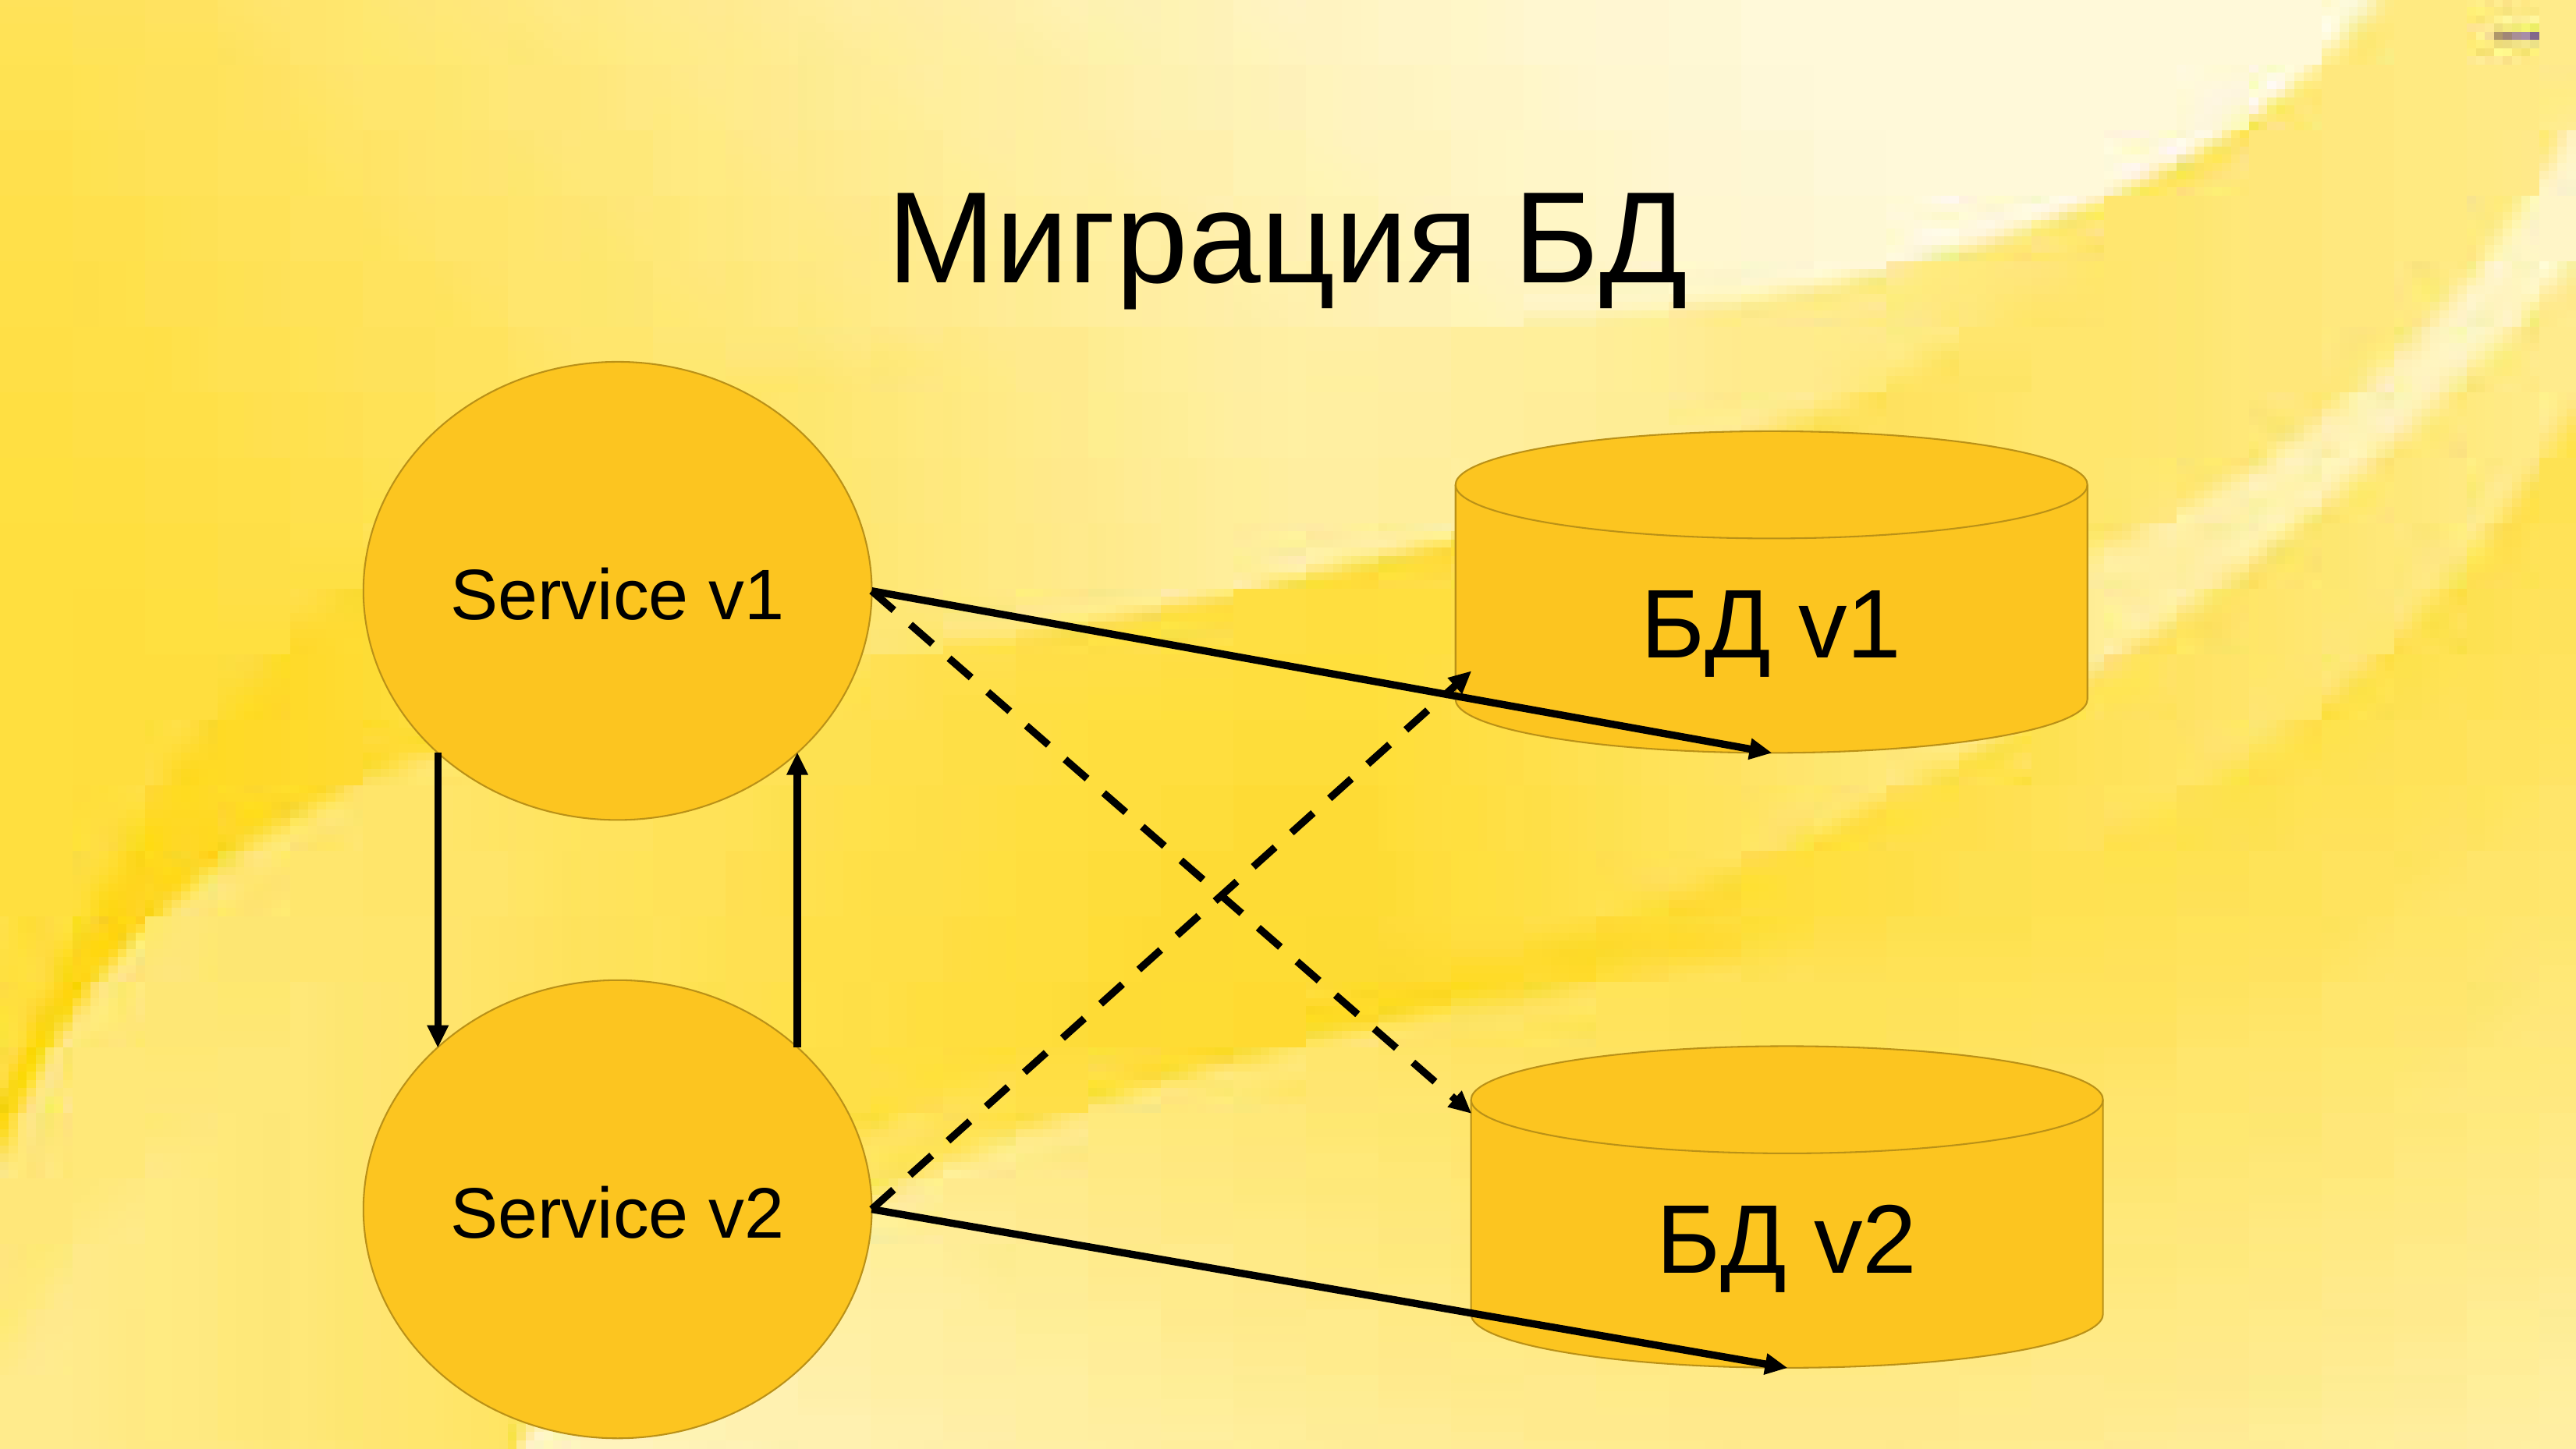

Миграция БД
Service v1
БД v1
Service v2
БД v2